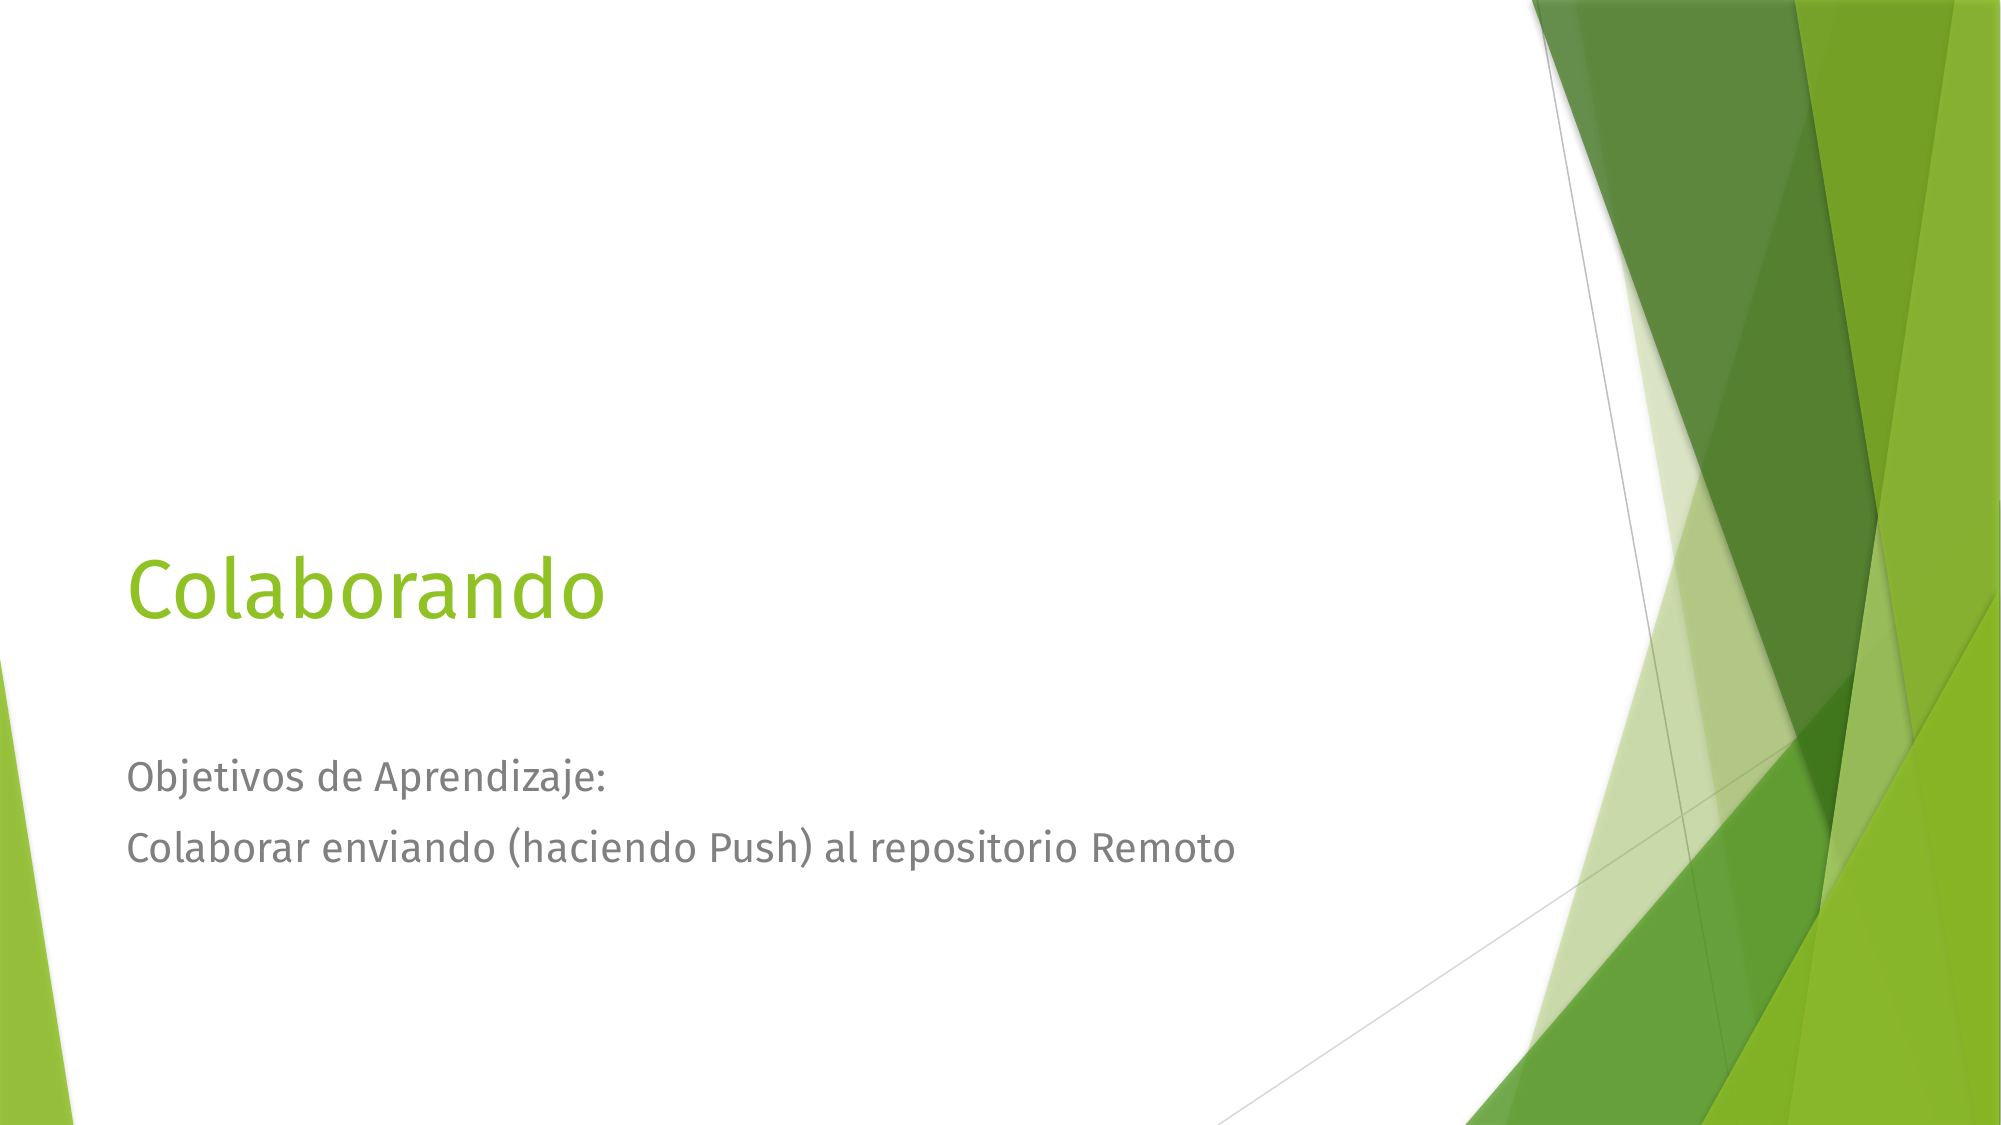

# Colaborando
Objetivos de Aprendizaje:
Colaborar enviando (haciendo Push) al repositorio Remoto